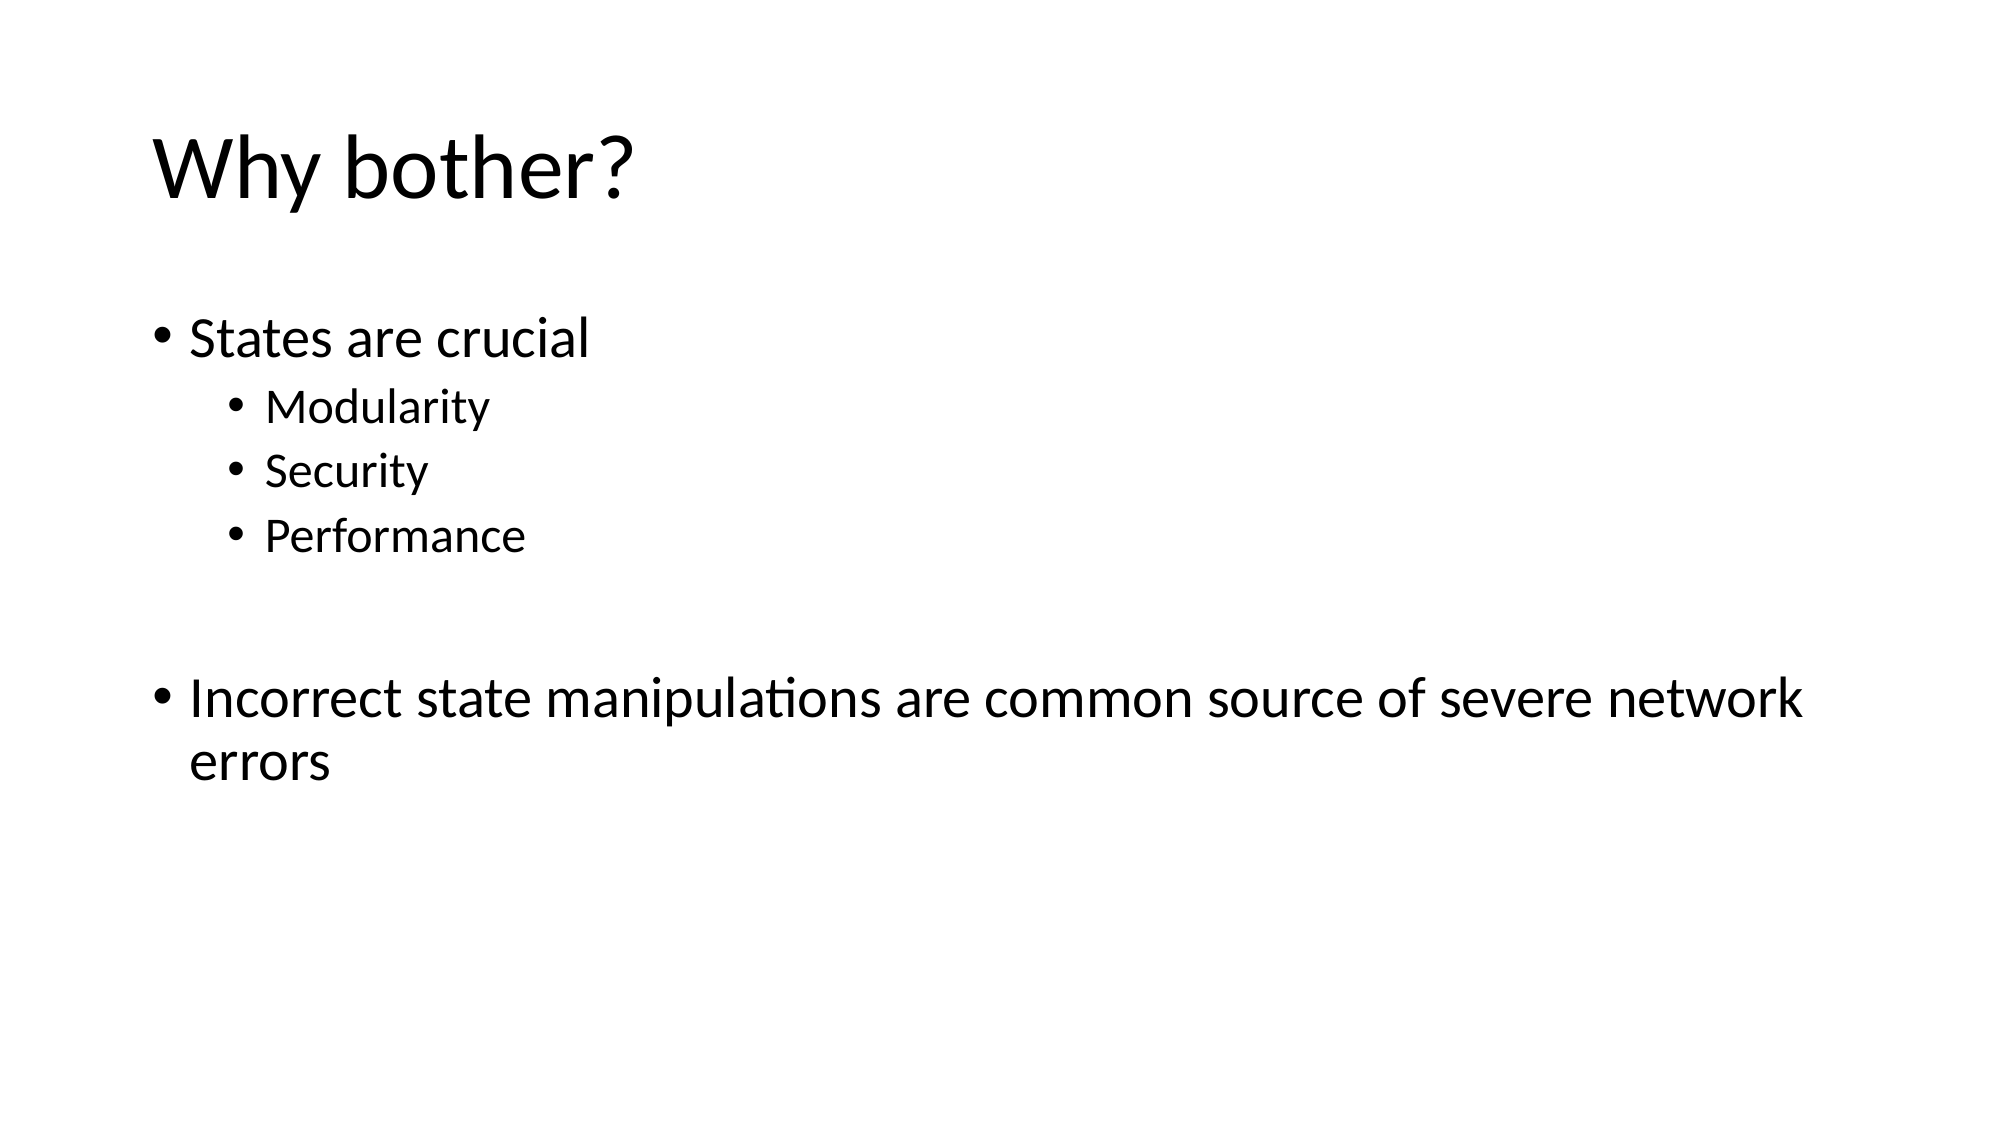

# Why bother?
States are crucial
Modularity
Security
Performance

Incorrect state manipulations are common source of severe network errors